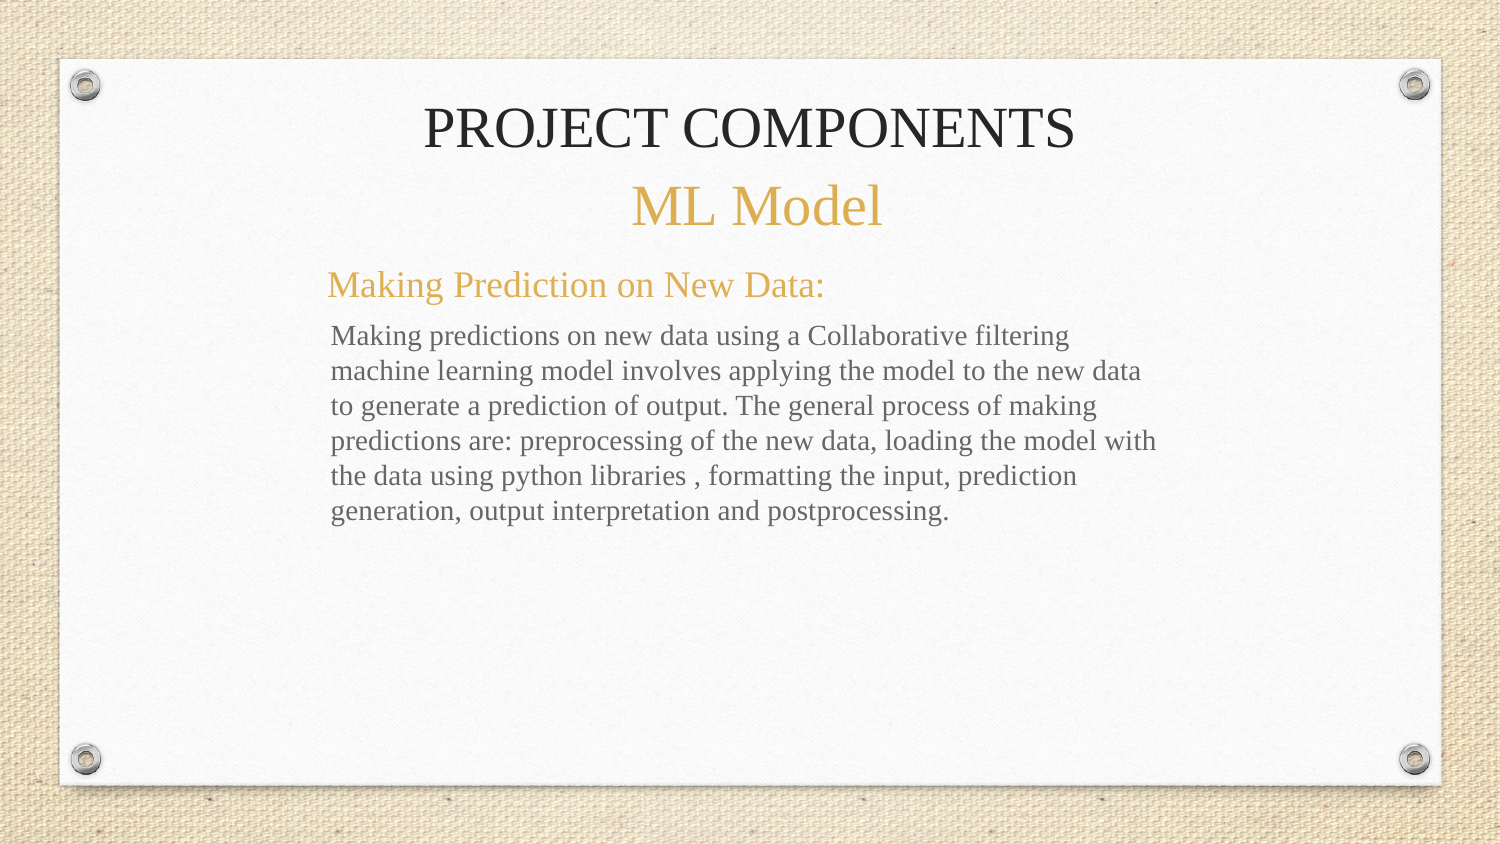

# PROJECT COMPONENTS
 ML Model
Making Prediction on New Data:
Making predictions on new data using a Collaborative filtering machine learning model involves applying the model to the new data to generate a prediction of output. The general process of making predictions are: preprocessing of the new data, loading the model with the data using python libraries , formatting the input, prediction generation, output interpretation and postprocessing.